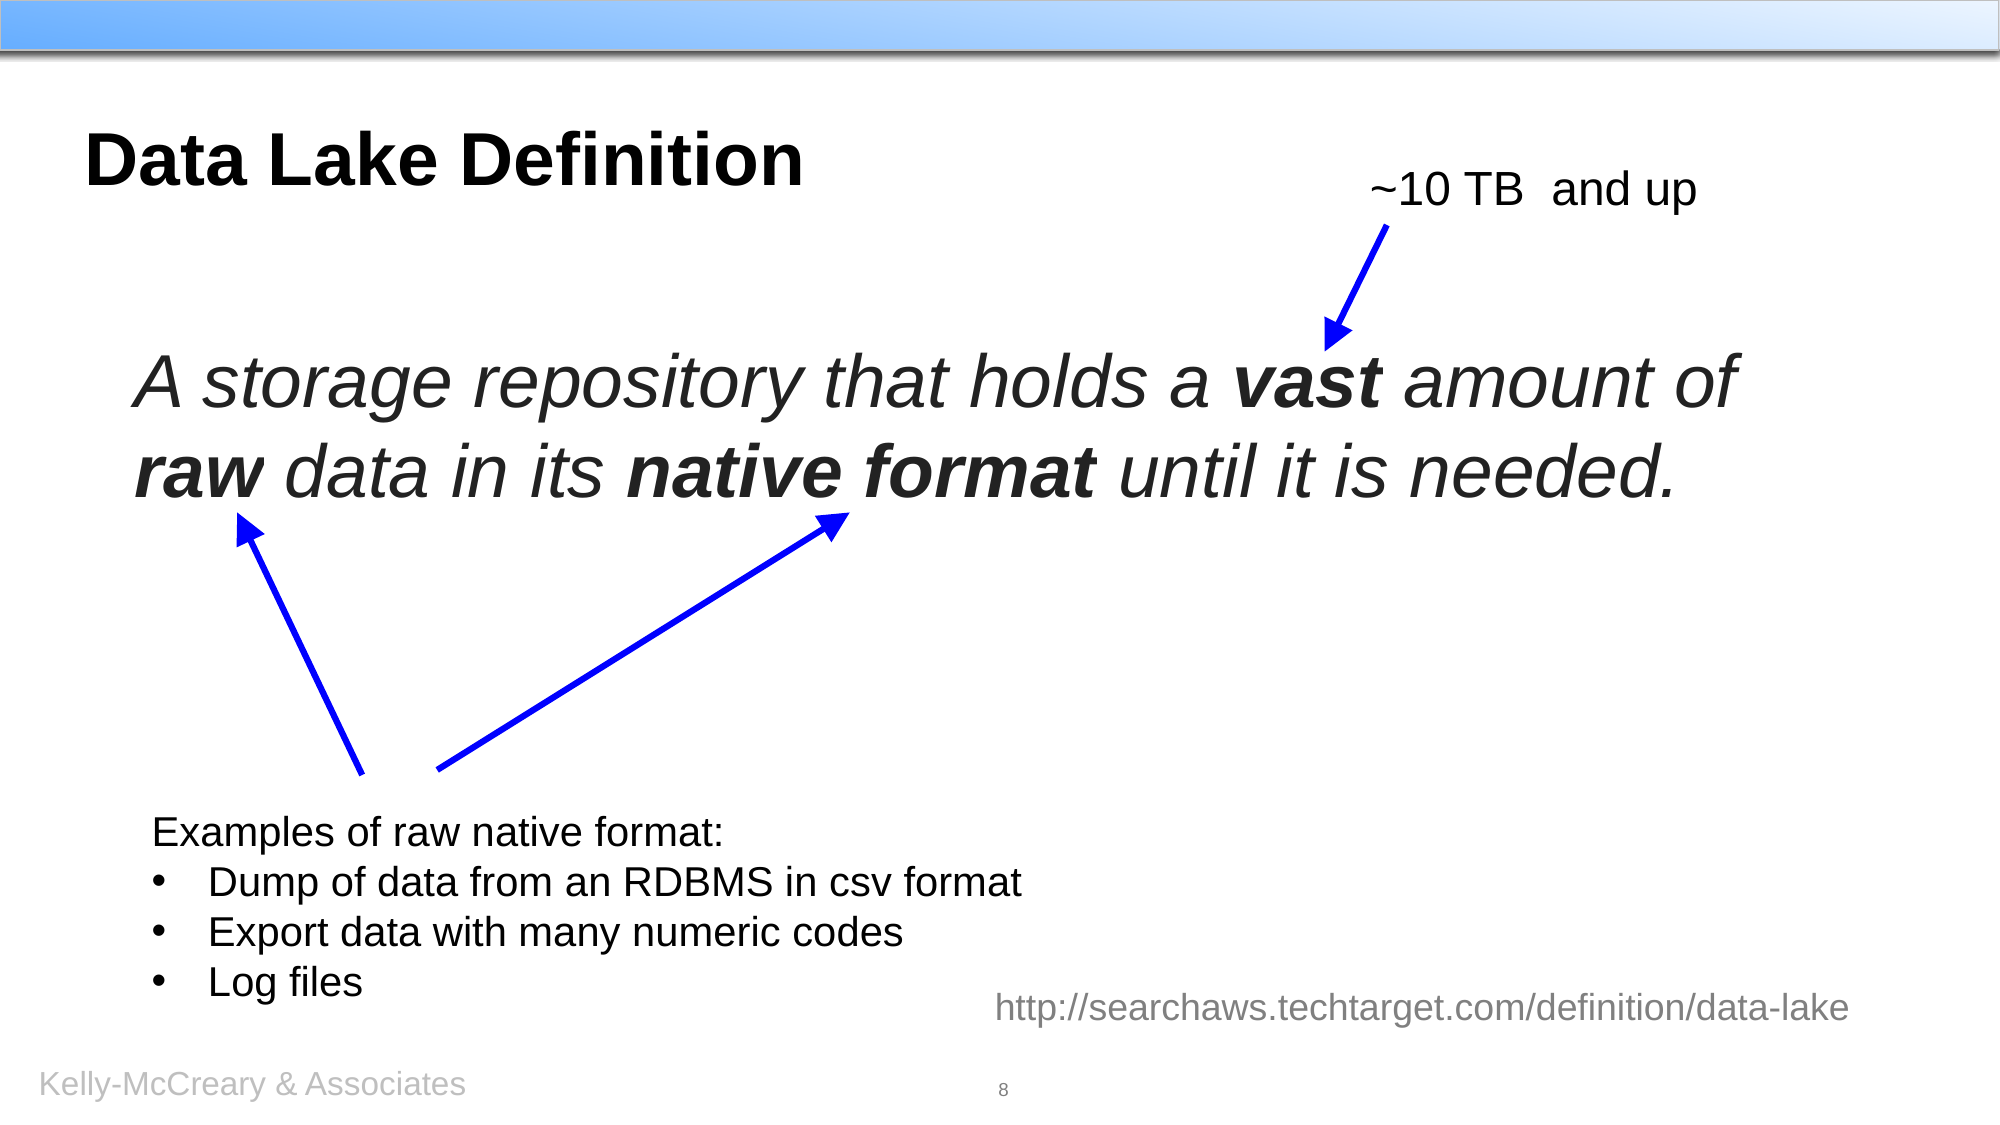

# Data Lake Definition
~10 TB  and up
A storage repository that holds a vast amount of raw data in its native format until it is needed.
Examples of raw native format:
Dump of data from an RDBMS in csv format
Export data with many numeric codes
Log files
http://searchaws.techtarget.com/definition/data-lake